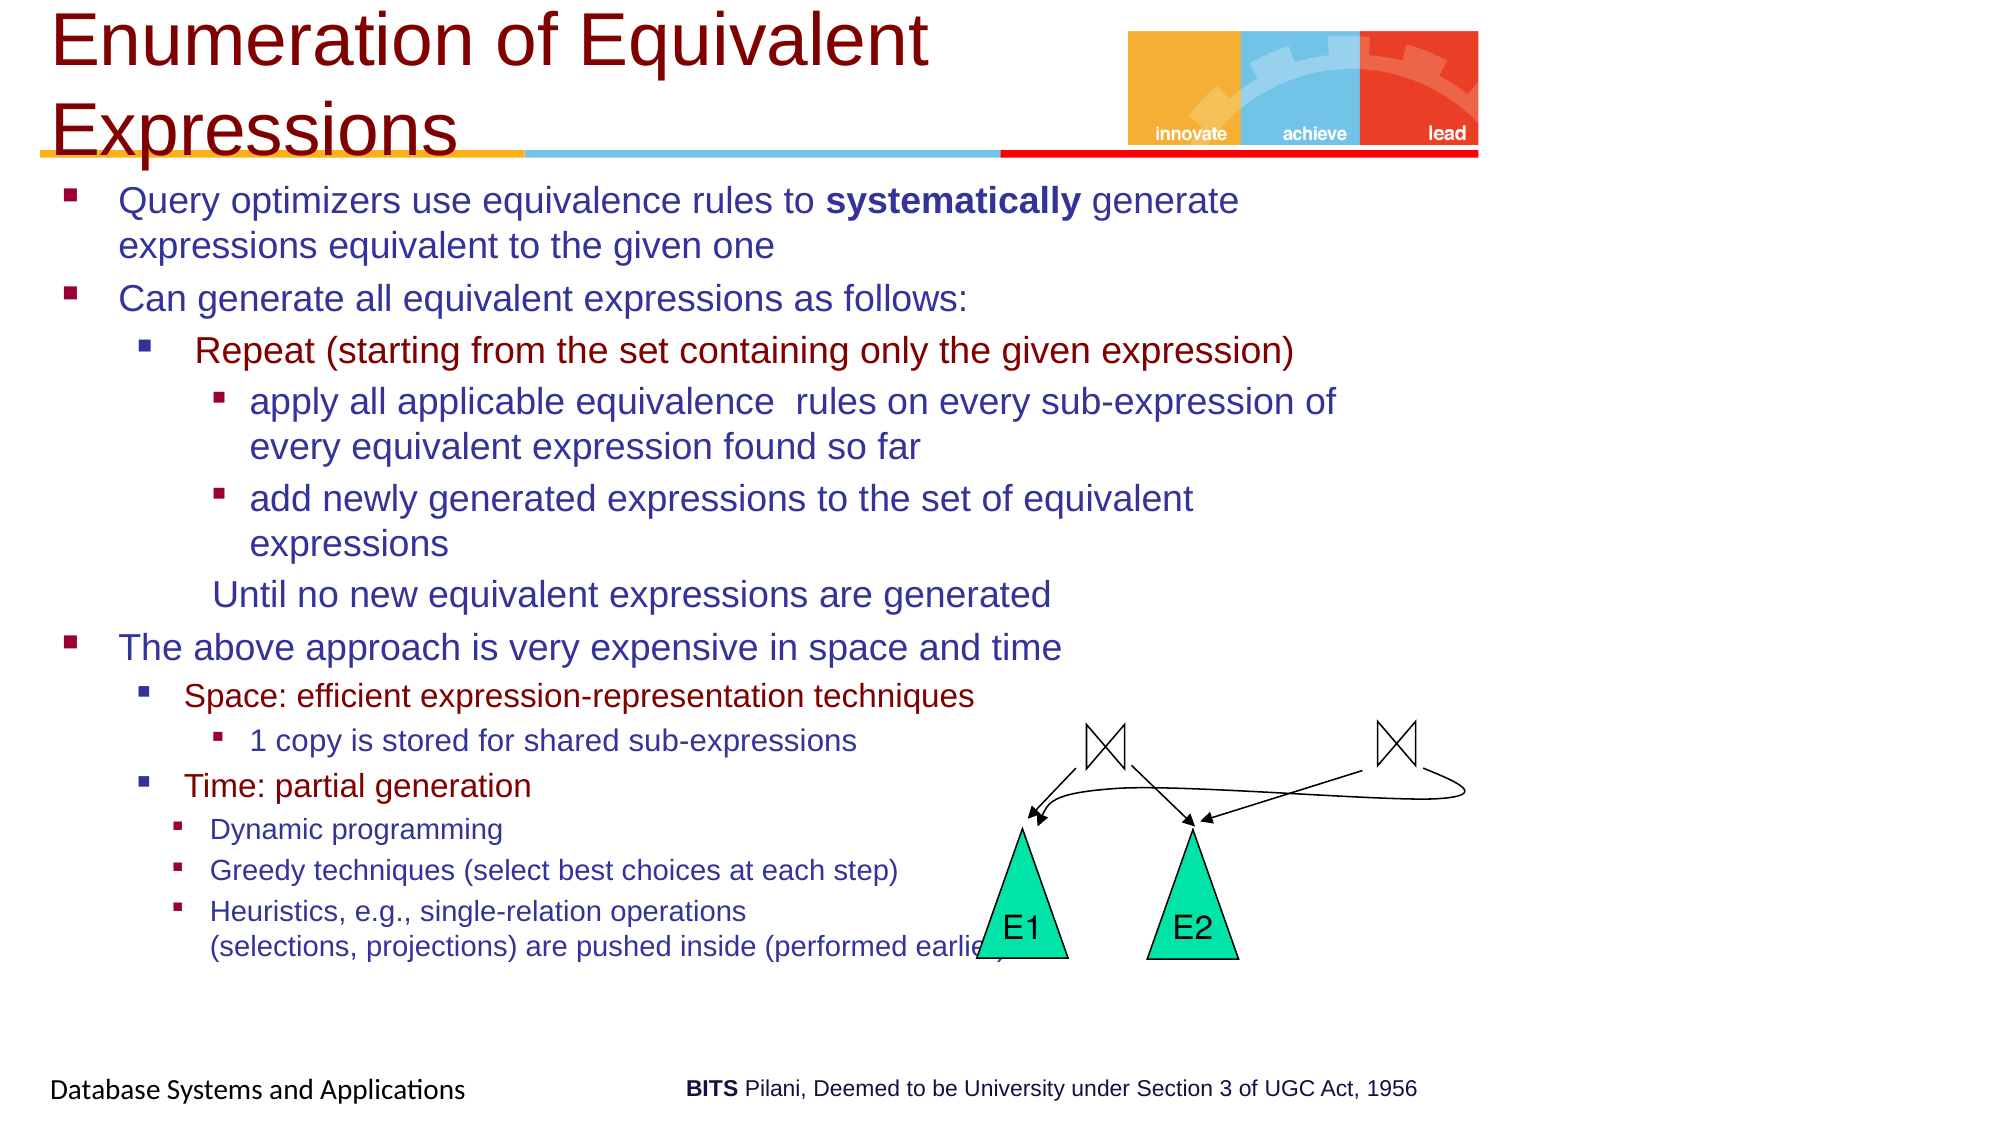

# Enumeration of Equivalent Expressions
Query optimizers use equivalence rules to systematically generate expressions equivalent to the given one
Can generate all equivalent expressions as follows:
 Repeat (starting from the set containing only the given expression)
apply all applicable equivalence  rules on every sub-expression of every equivalent expression found so far
add newly generated expressions to the set of equivalent expressions
Until no new equivalent expressions are generated
The above approach is very expensive in space and time
Space: efficient expression-representation techniques
1 copy is stored for shared sub-expressions
Time: partial generation
Dynamic programming
Greedy techniques (select best choices at each step)
Heuristics, e.g., single-relation operations
(selections, projections) are pushed inside (performed earlier)

E1
E2